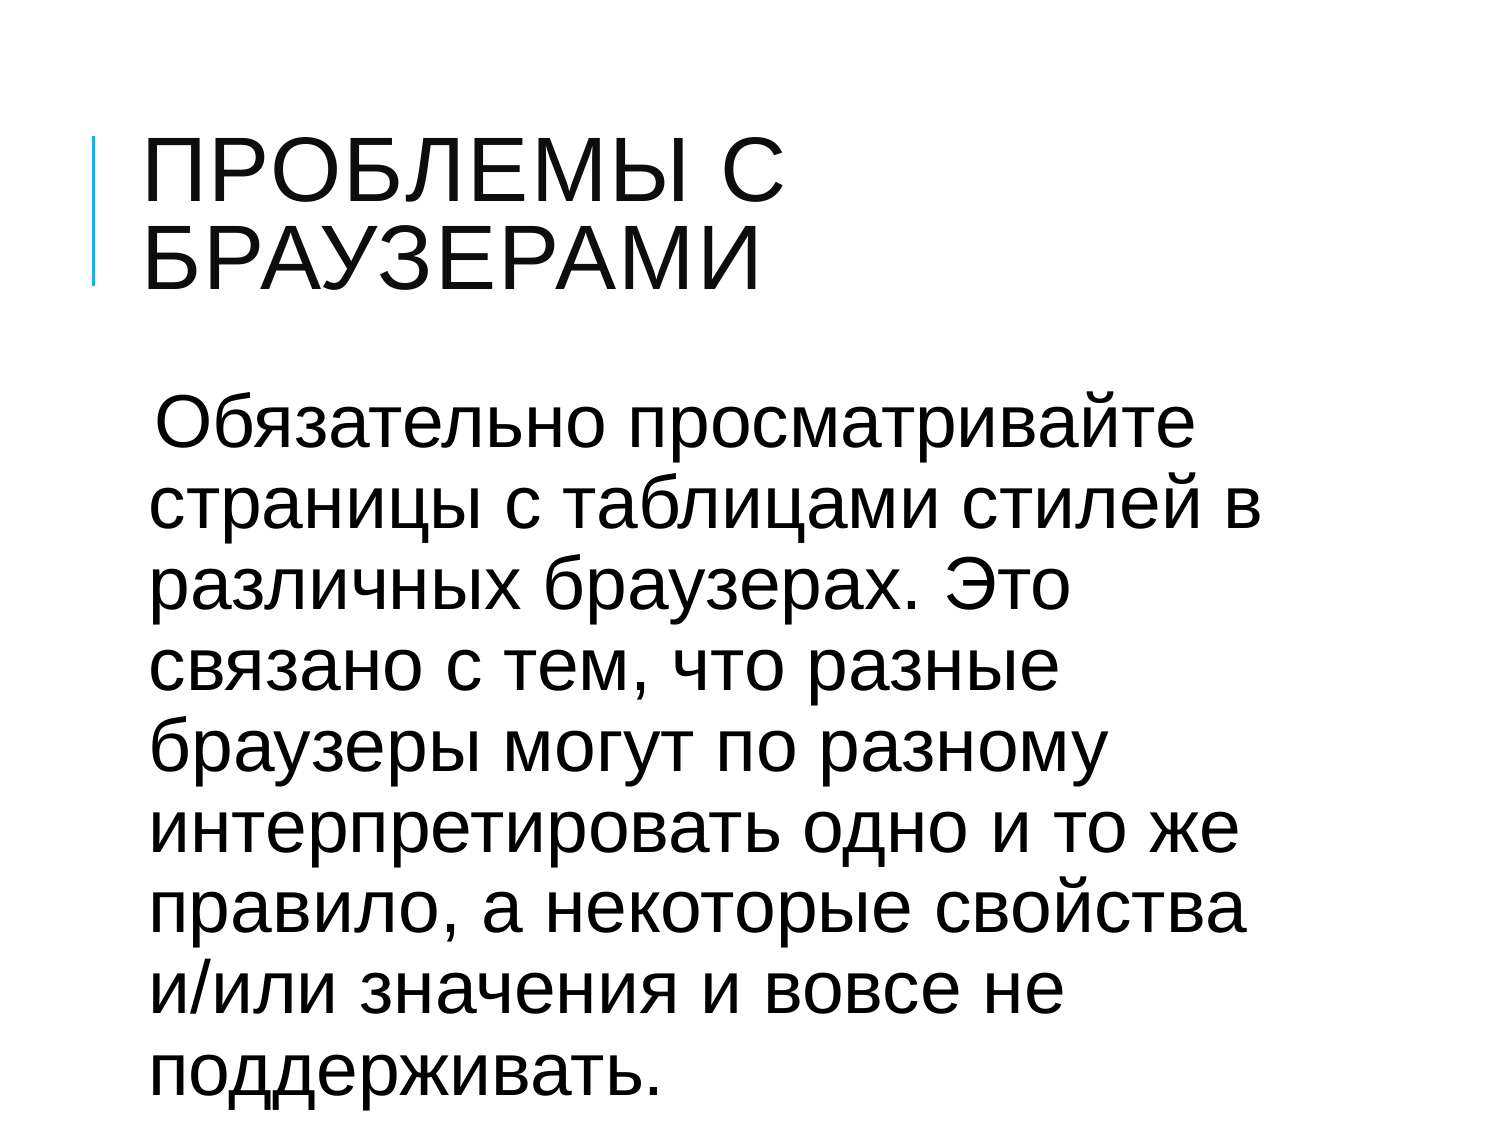

# Проблемы с браузерами
Обязательно просматривайте страницы с таблицами стилей в различных браузерах. Это связано с тем, что разные браузеры могут по разному интерпретировать одно и то же правило, а некоторые свойства и/или значения и вовсе не поддерживать.